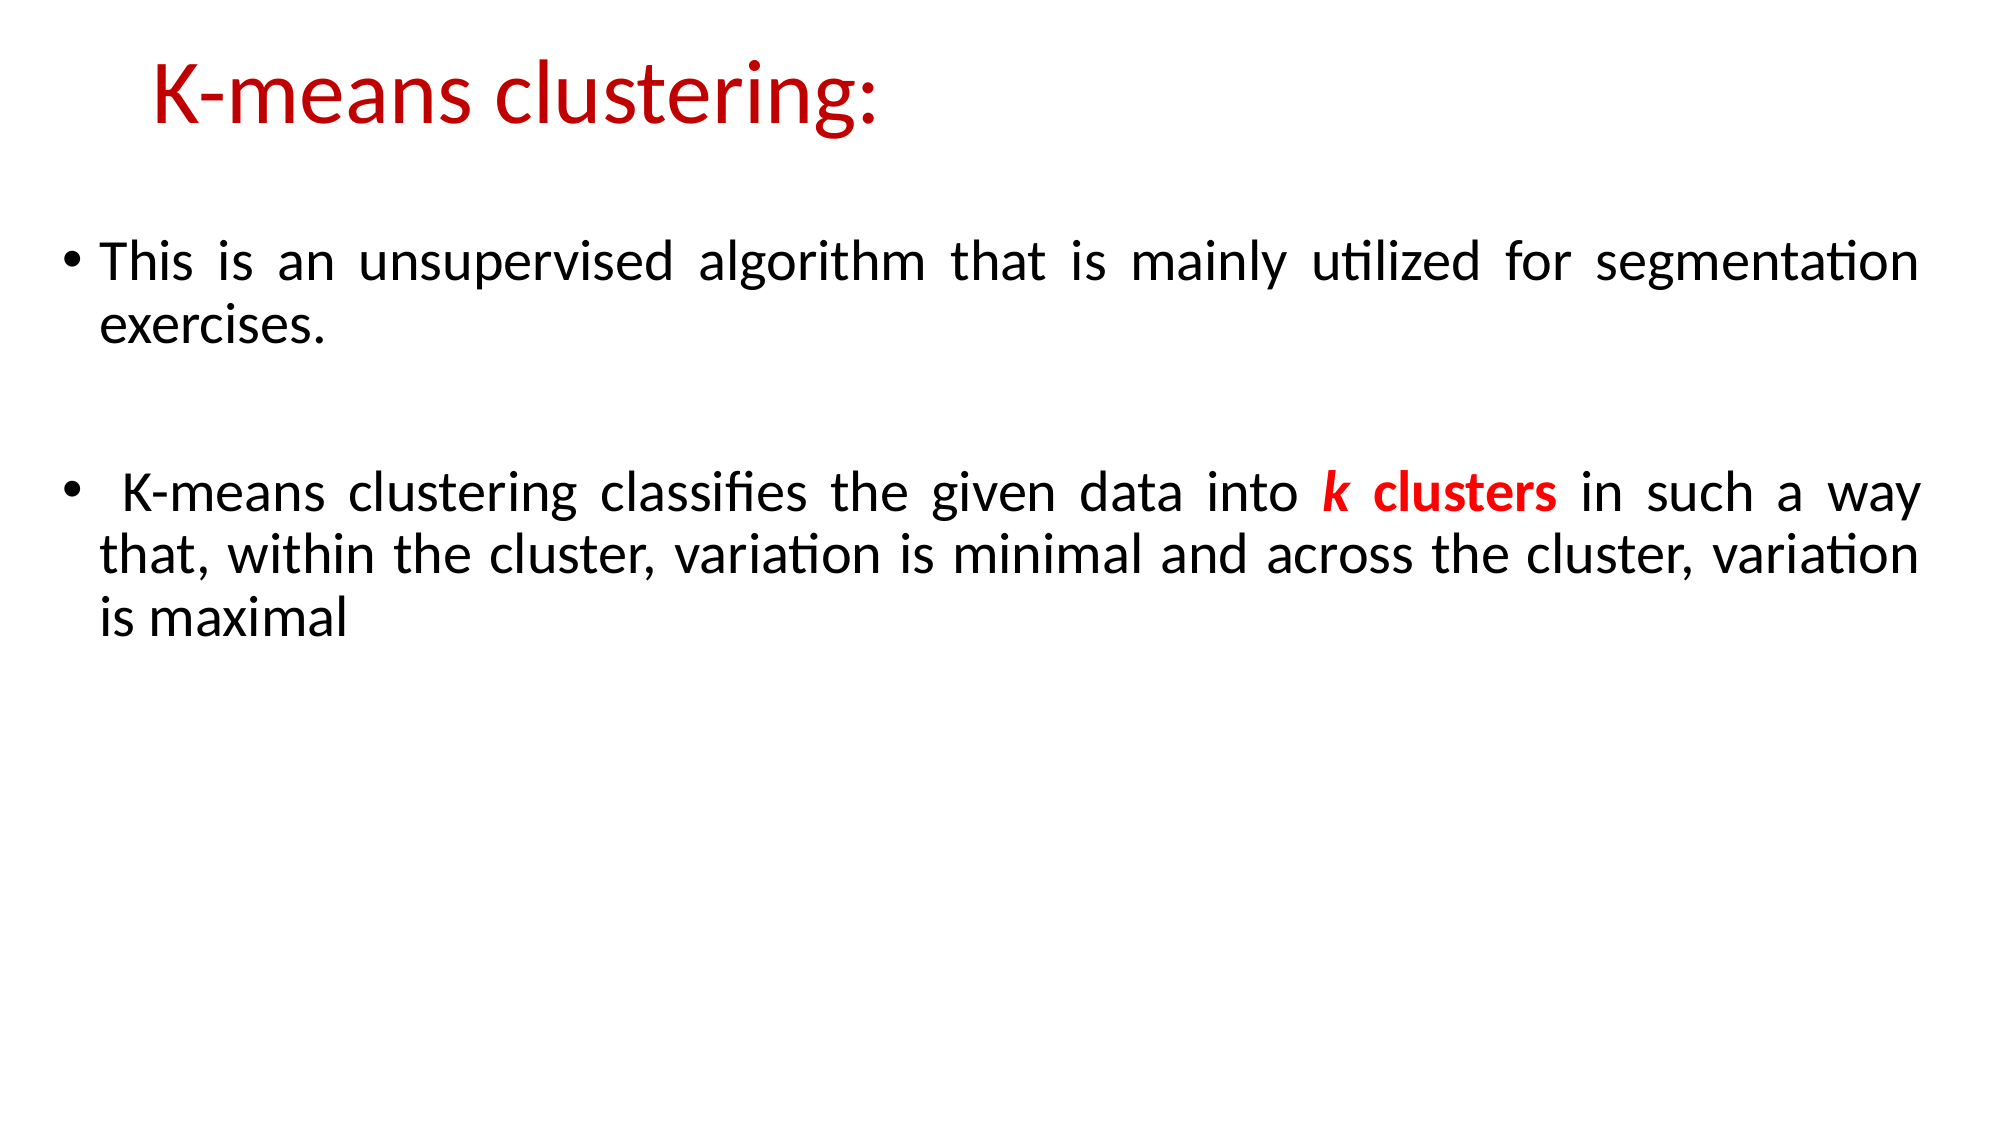

# K-means clustering:
This is an unsupervised algorithm that is mainly utilized for segmentation exercises.

 K-means clustering classifies the given data into k clusters in such a way that, within the cluster, variation is minimal and across the cluster, variation is maximal